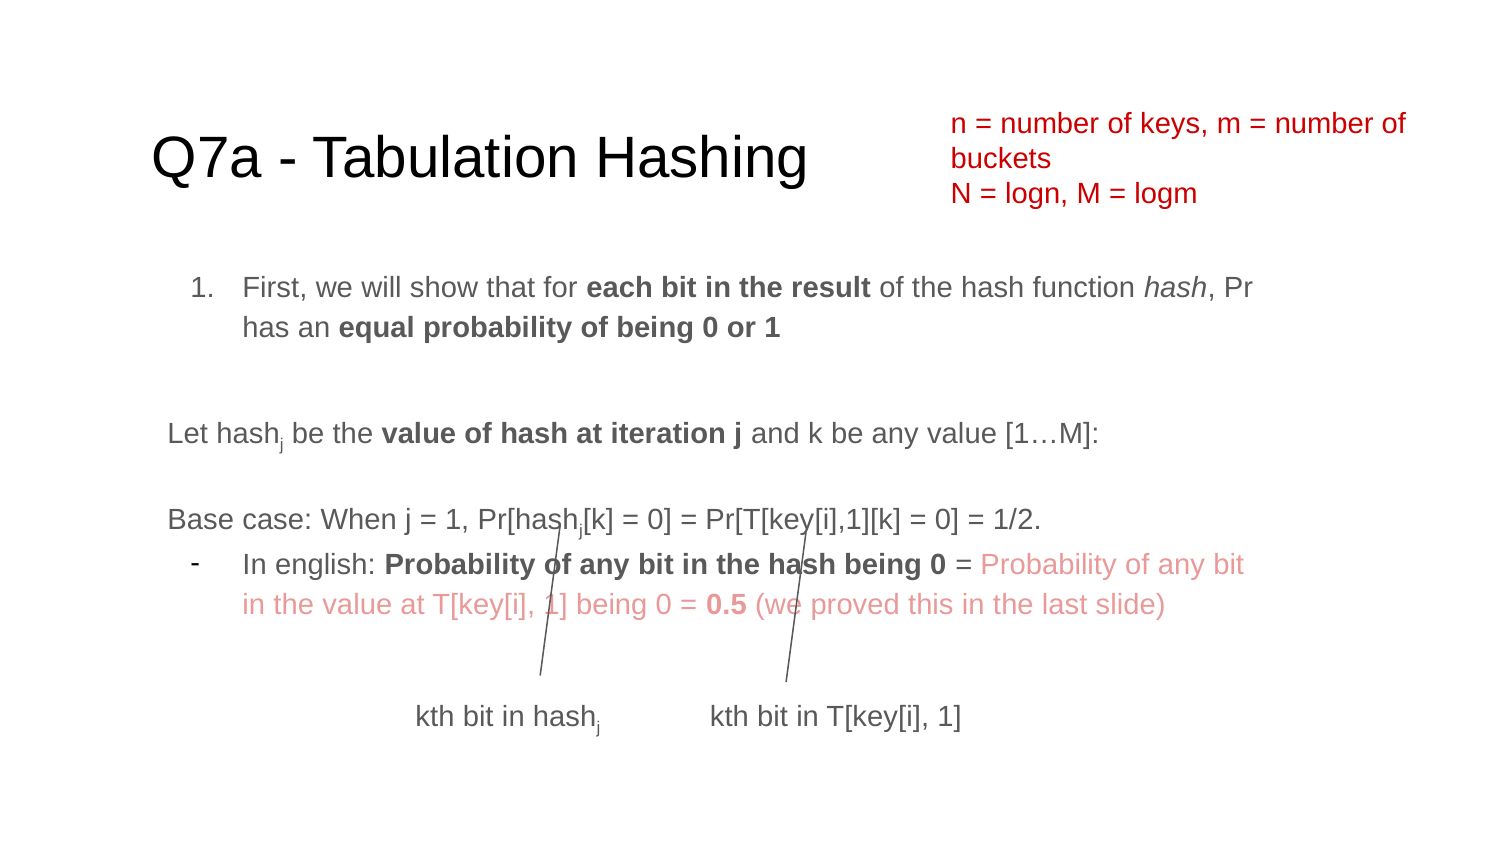

# Q7a - Tabulation Hashing
n = number of keys, m = number of buckets
N = logn, M = logm
First, we will show that for each bit in the result of the hash function hash, Pr has an equal probability of being 0 or 1

Let hashj be the value of hash at iteration j and k be any value [1…M]:

Base case: When j = 1, Pr[hashj[k] = 0] = Pr[T[key[i],1][k] = 0] = 1/2.
In english: Probability of any bit in the hash being 0 = Probability of any bit in the value at T[key[i], 1] being 0 = 0.5 (we proved this in the last slide)

kth bit in hashj
kth bit in T[key[i], 1]